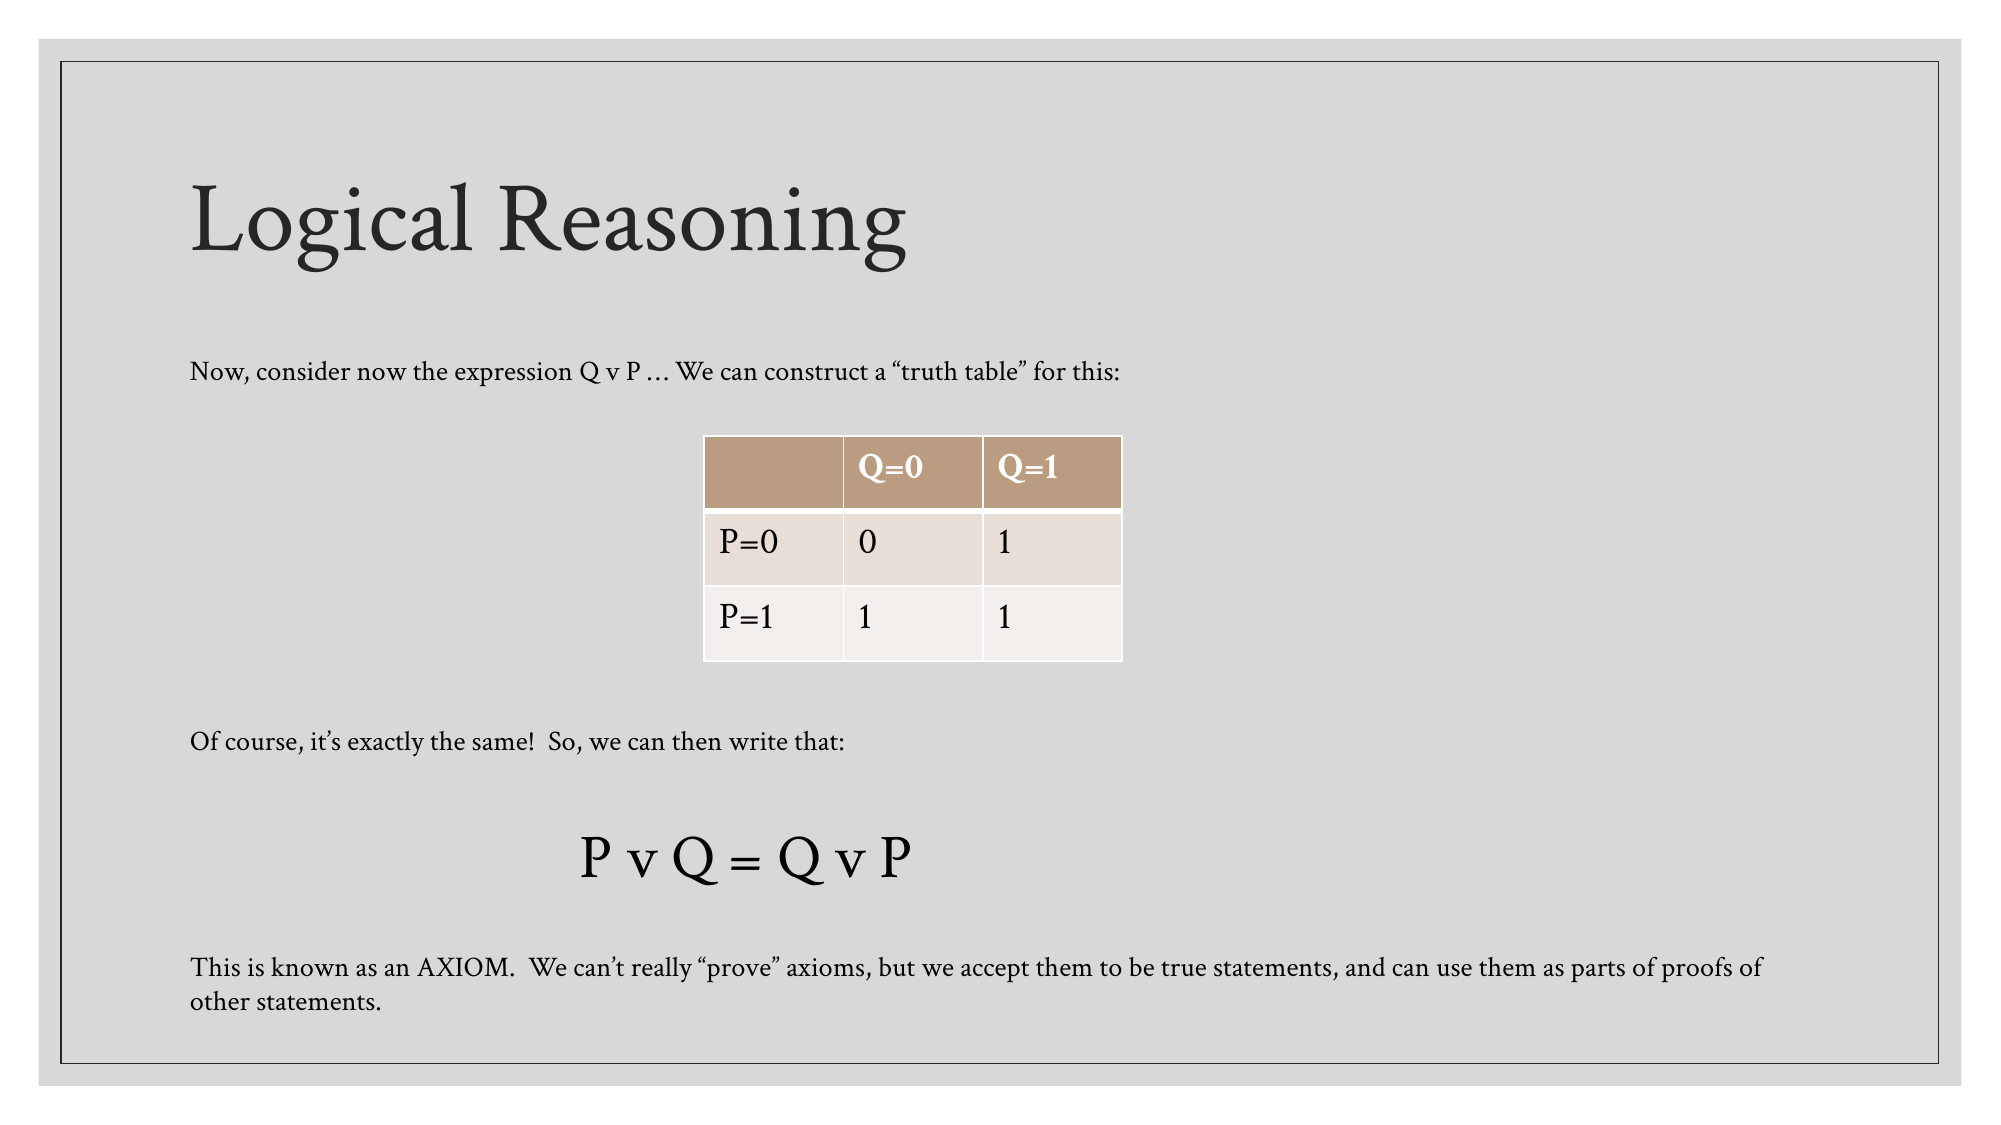

# Logical Reasoning
Now, consider now the expression Q v P … We can construct a “truth table” for this:

Of course, it’s exactly the same!  So, we can then write that:

				P v Q = Q v P

This is known as an AXIOM.  We can’t really “prove” axioms, but we accept them to be true statements, and can use them as parts of proofs of other statements.

|  | Q=0 | Q=1 |
| --- | --- | --- |
| P=0 | 0 | 1 |
| P=1 | 1 | 1 |